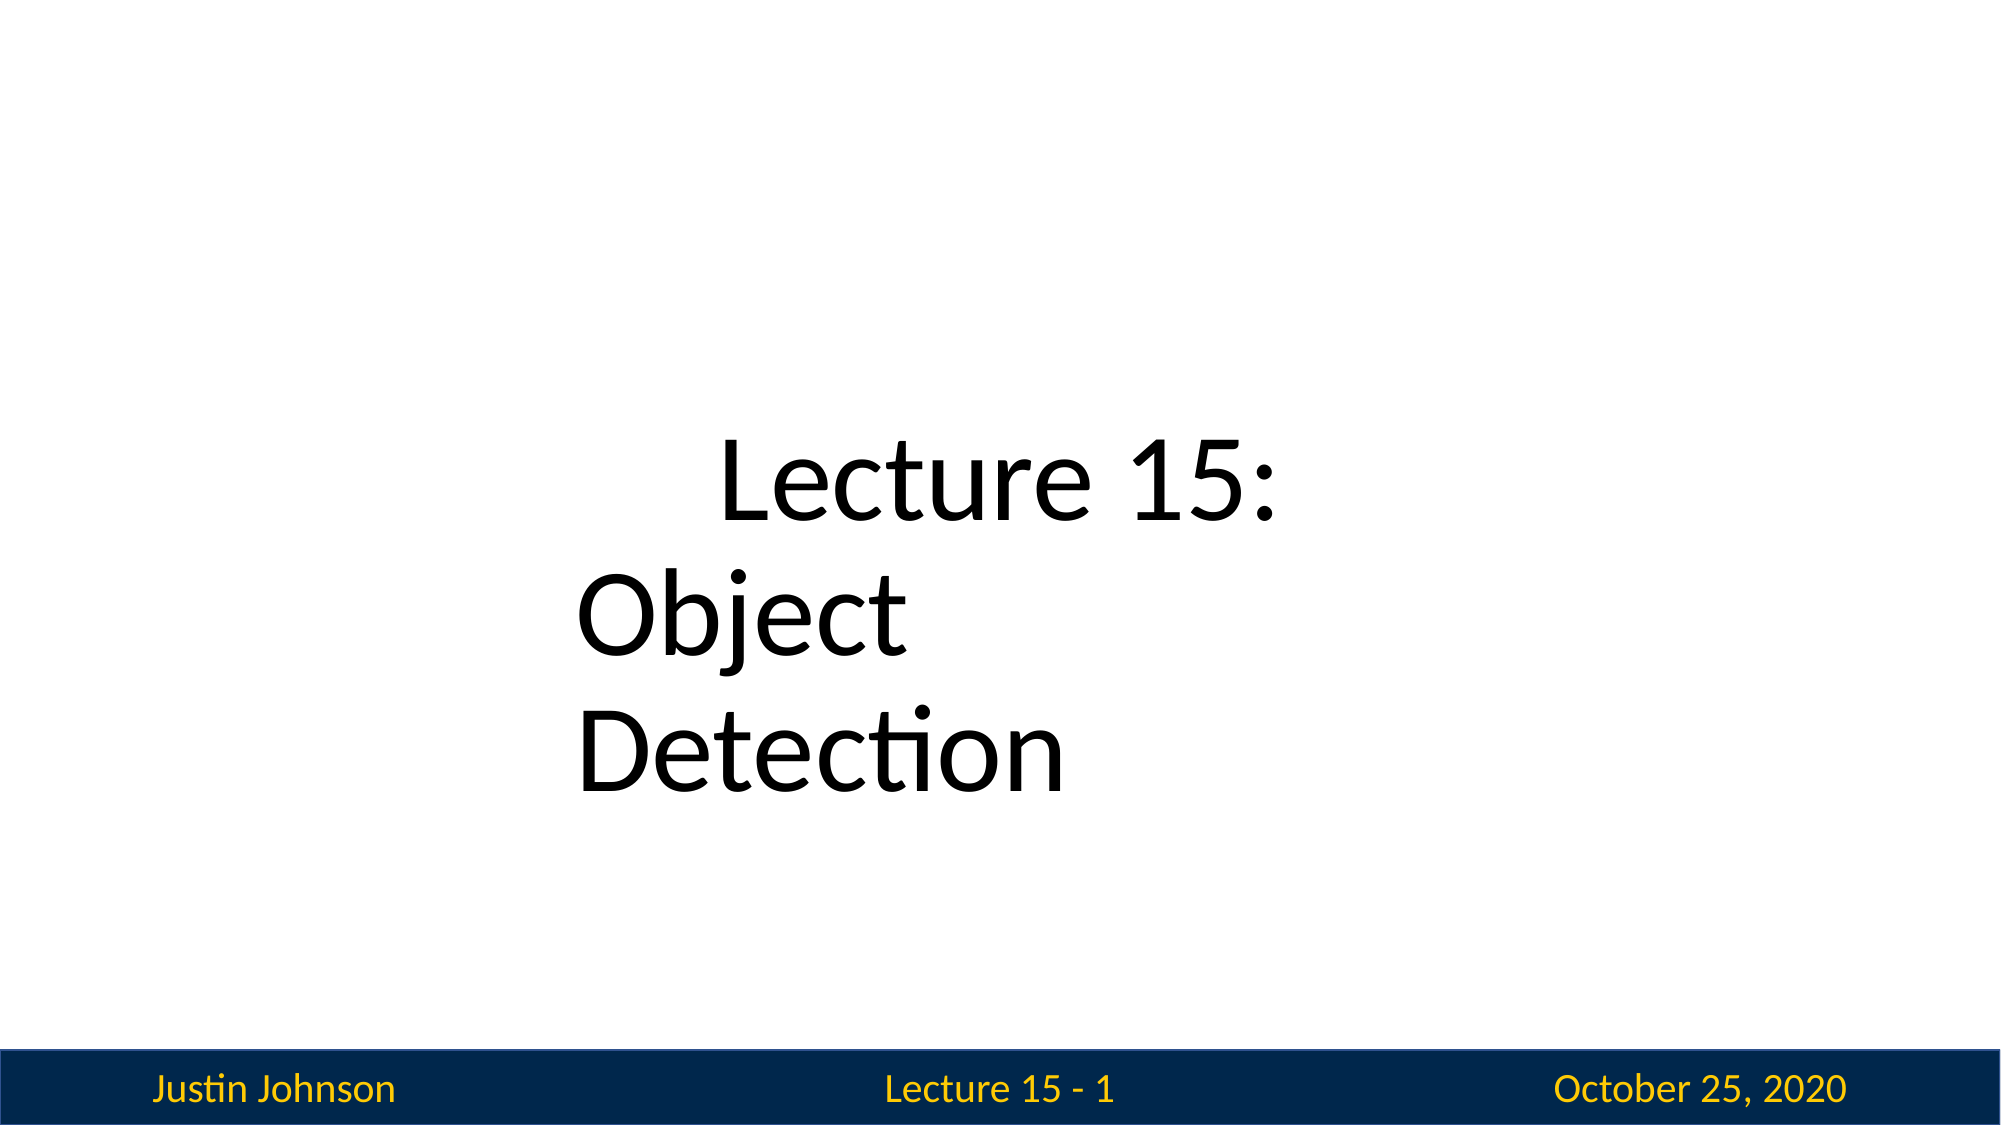

# Lecture 15:  Object Detection
Justin Johnson
October 25, 2020
Lecture 15 - 1